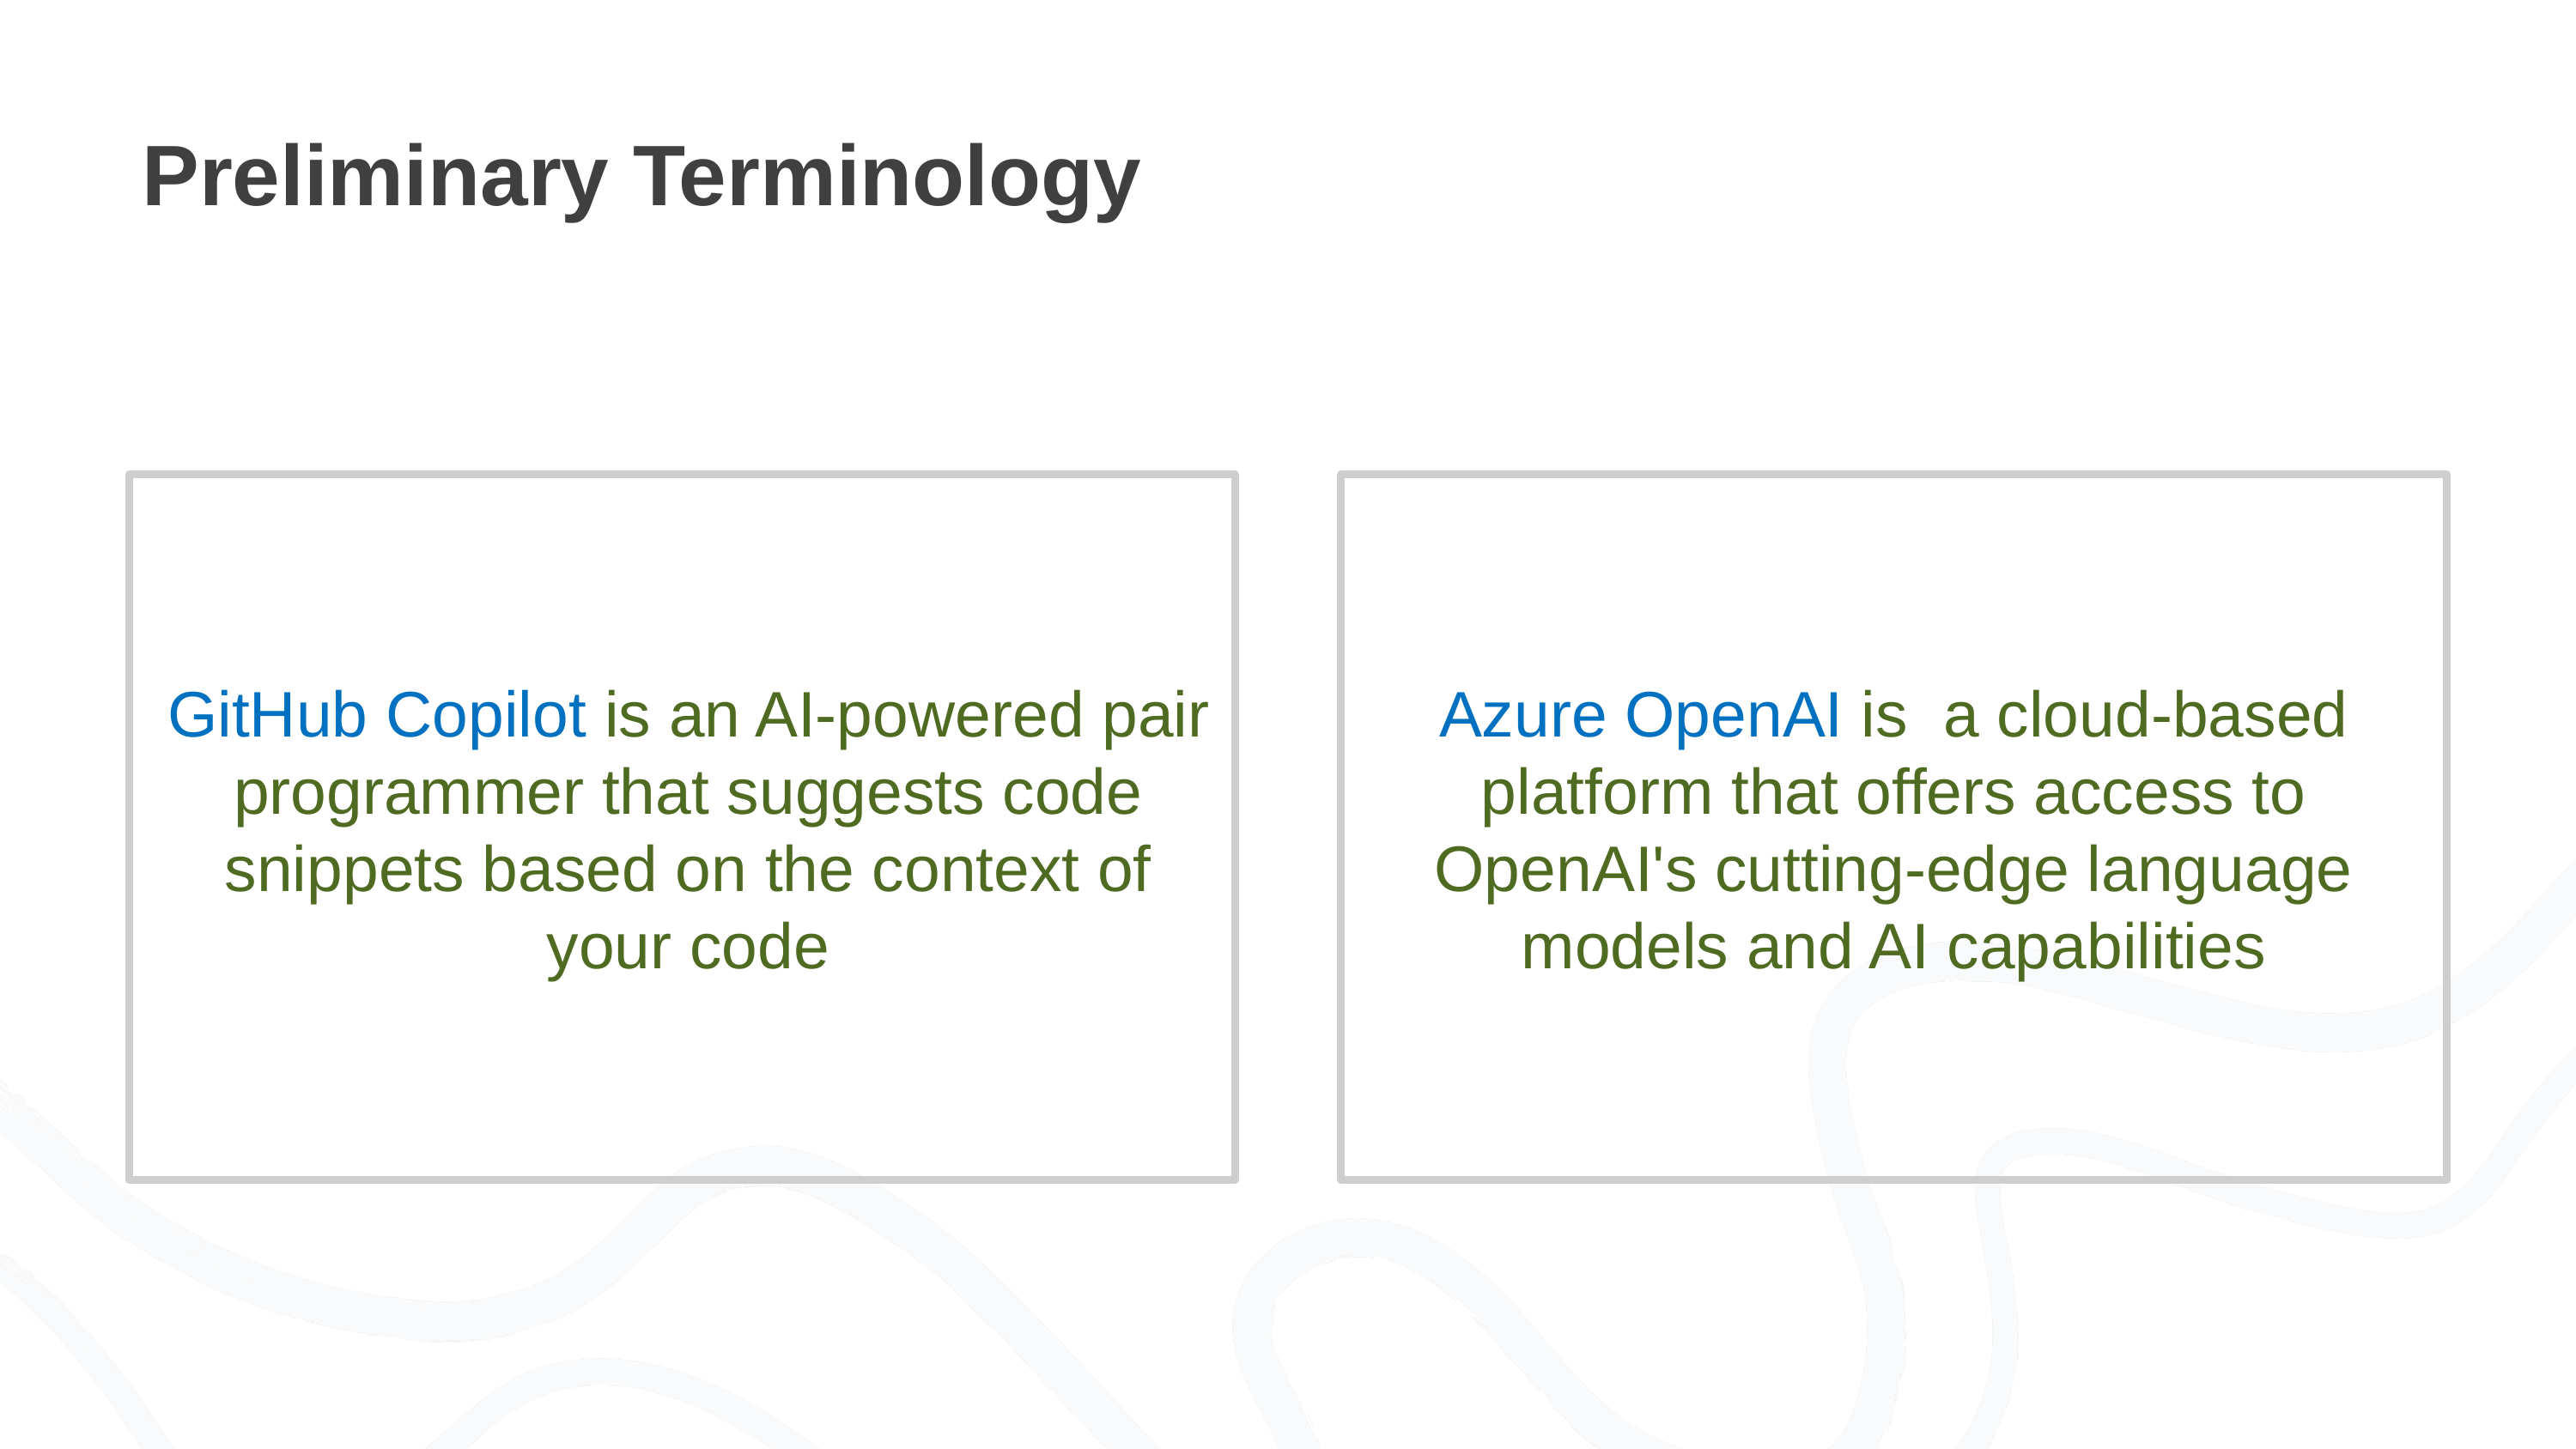

# Preliminary Terminology
GitHub Copilot is an AI-powered pair programmer that suggests code snippets based on the context of your code
Azure OpenAI is  a cloud-based platform that offers access to OpenAI's cutting-edge language models and AI capabilities